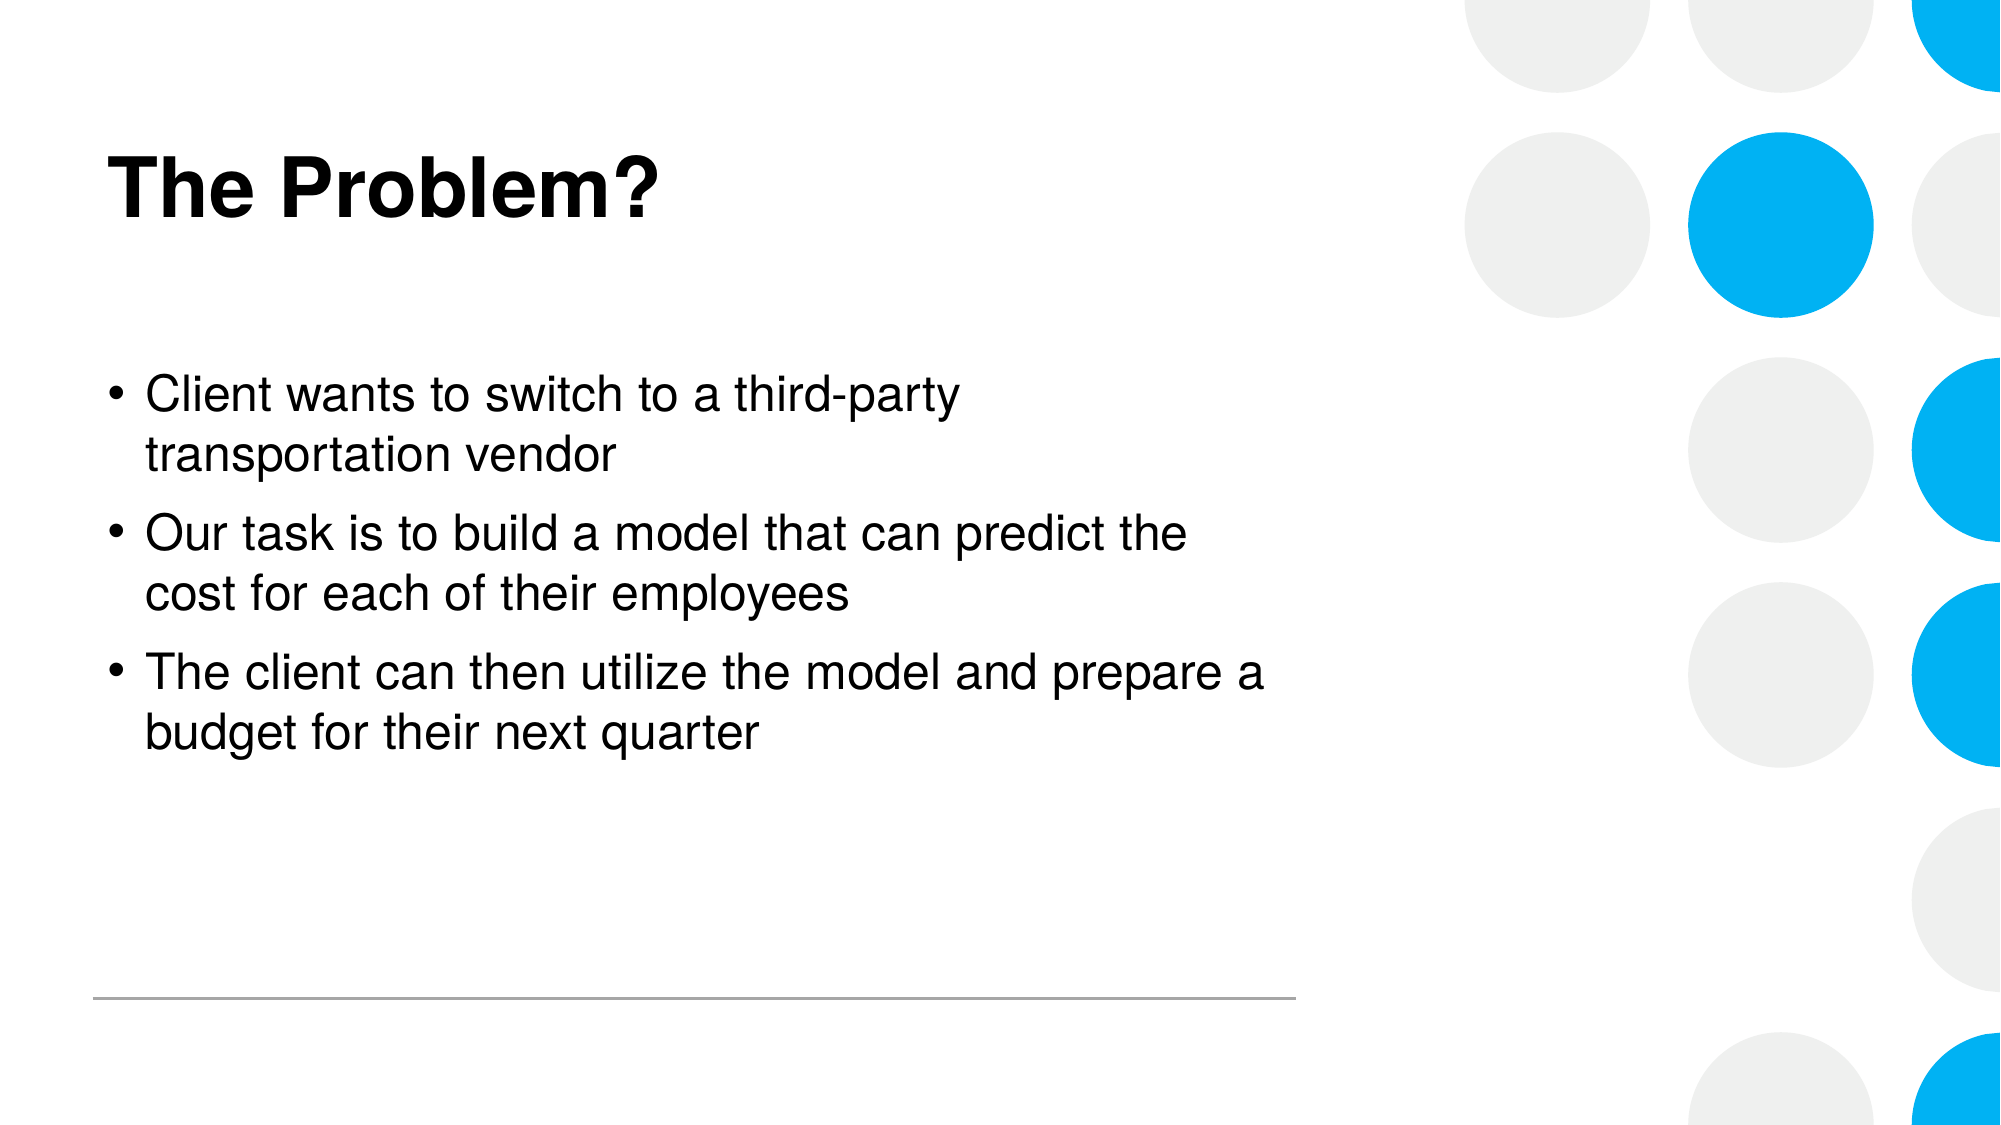

# The Problem?
Client wants to switch to a third-party transportation vendor
Our task is to build a model that can predict the cost for each of their employees
The client can then utilize the model and prepare a budget for their next quarter